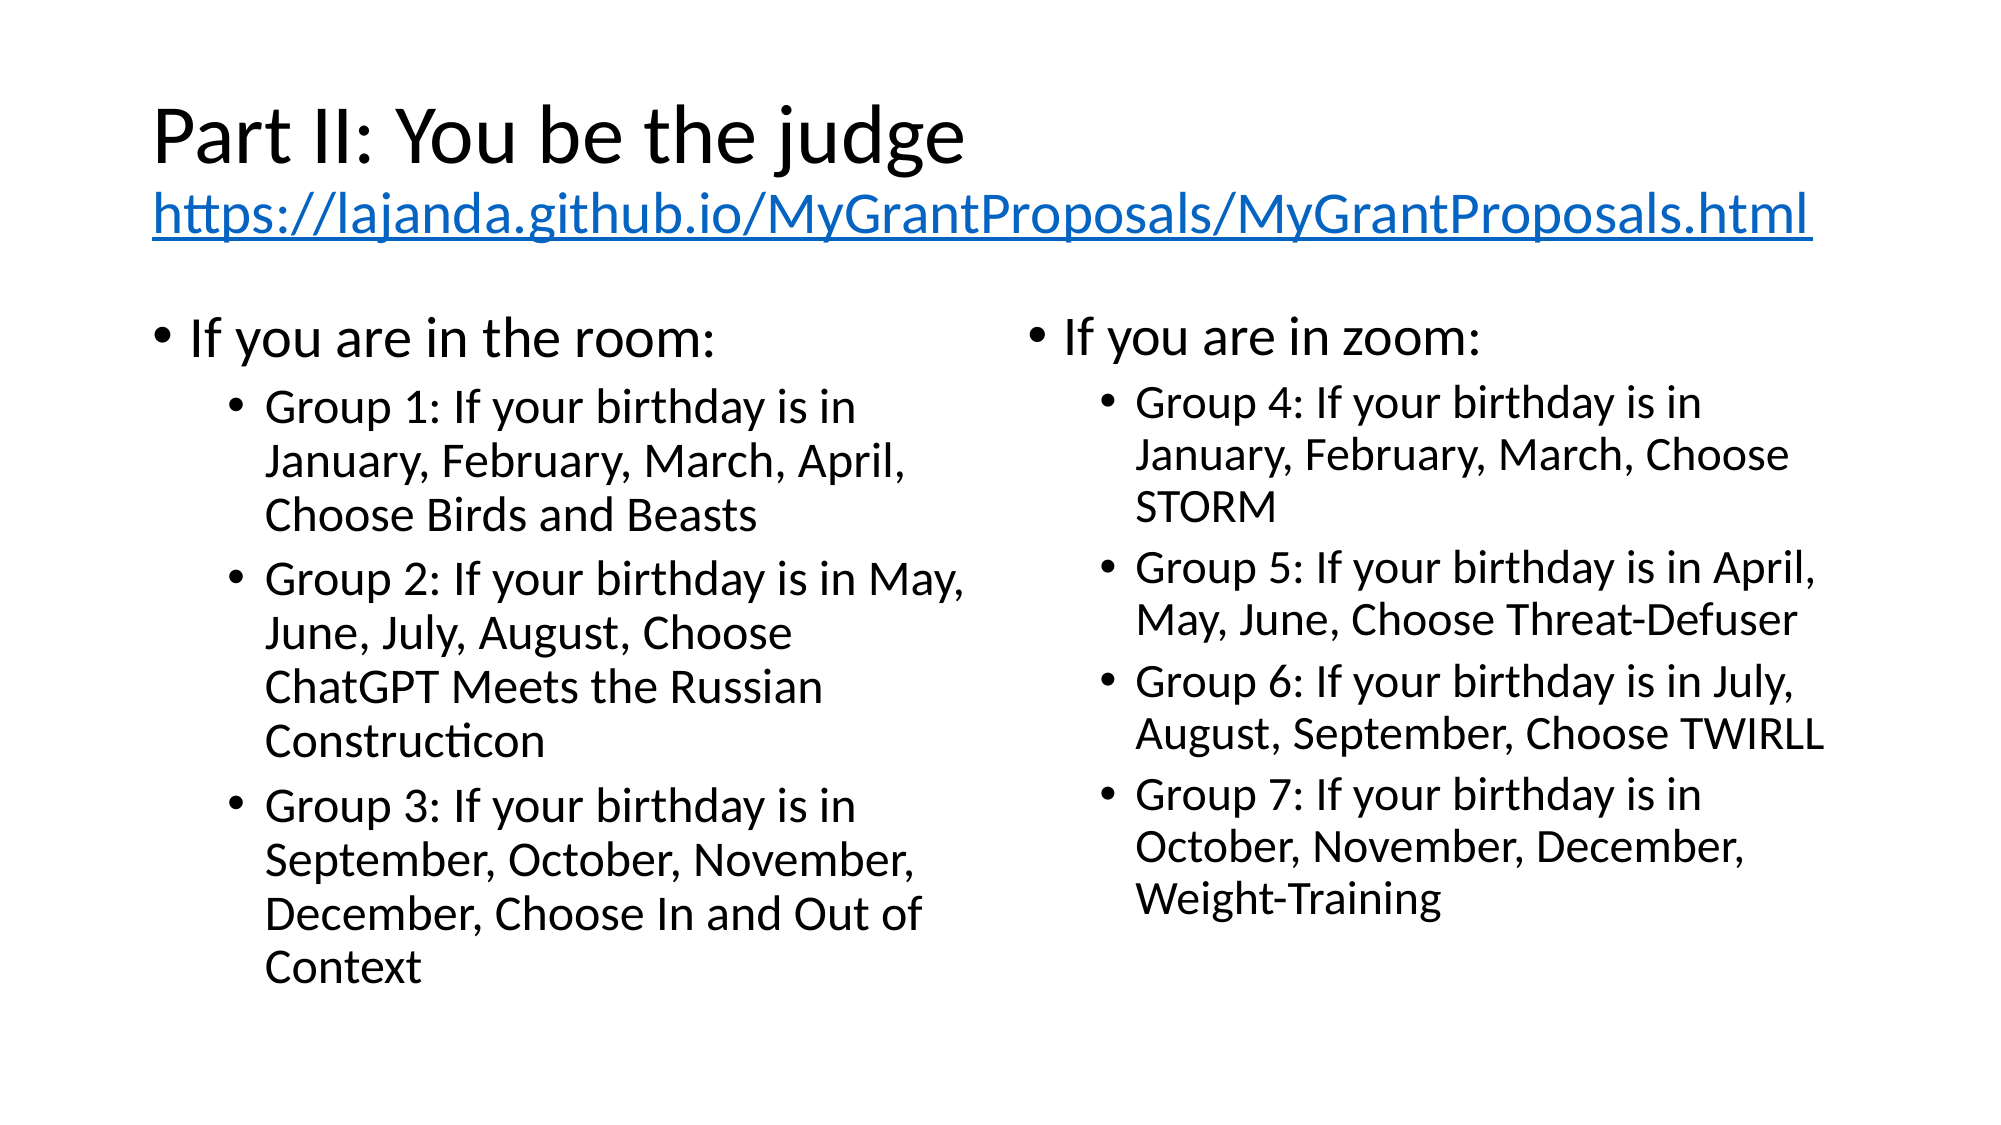

# Part II: You be the judge https://lajanda.github.io/MyGrantProposals/MyGrantProposals.html
If you are in the room:
Group 1: If your birthday is in January, February, March, April, Choose Birds and Beasts
Group 2: If your birthday is in May, June, July, August, Choose ChatGPT Meets the Russian Constructicon
Group 3: If your birthday is in September, October, November, December, Choose In and Out of Context

If you are in zoom:
Group 4: If your birthday is in January, February, March, Choose STORM
Group 5: If your birthday is in April, May, June, Choose Threat-Defuser
Group 6: If your birthday is in July, August, September, Choose TWIRLL
Group 7: If your birthday is in October, November, December, Weight-Training